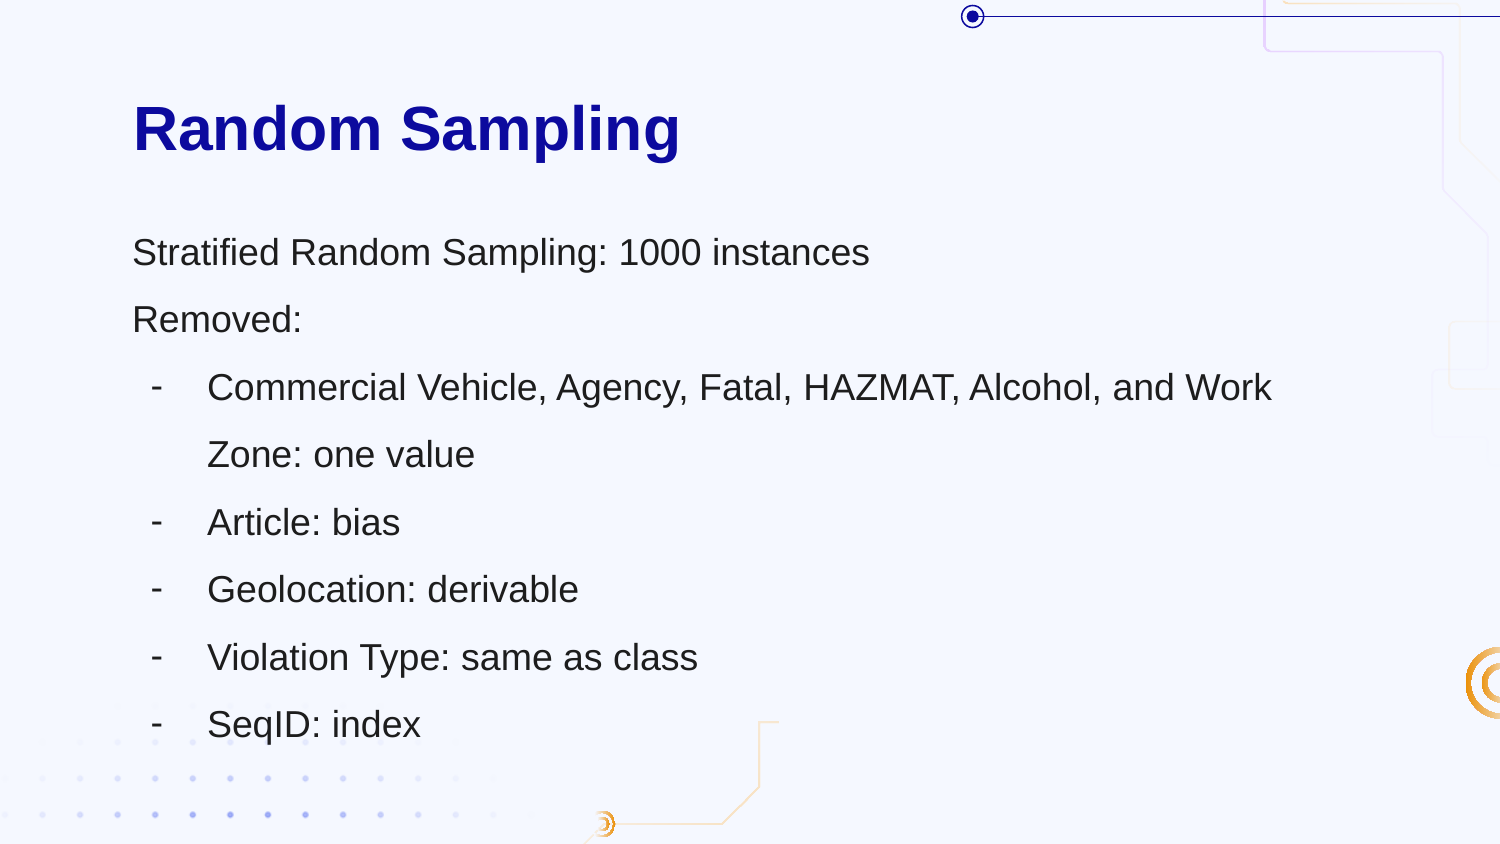

# Random Sampling
Stratified Random Sampling: 1000 instances
Removed:
Commercial Vehicle, Agency, Fatal, HAZMAT, Alcohol, and Work Zone: one value
Article: bias
Geolocation: derivable
Violation Type: same as class
SeqID: index